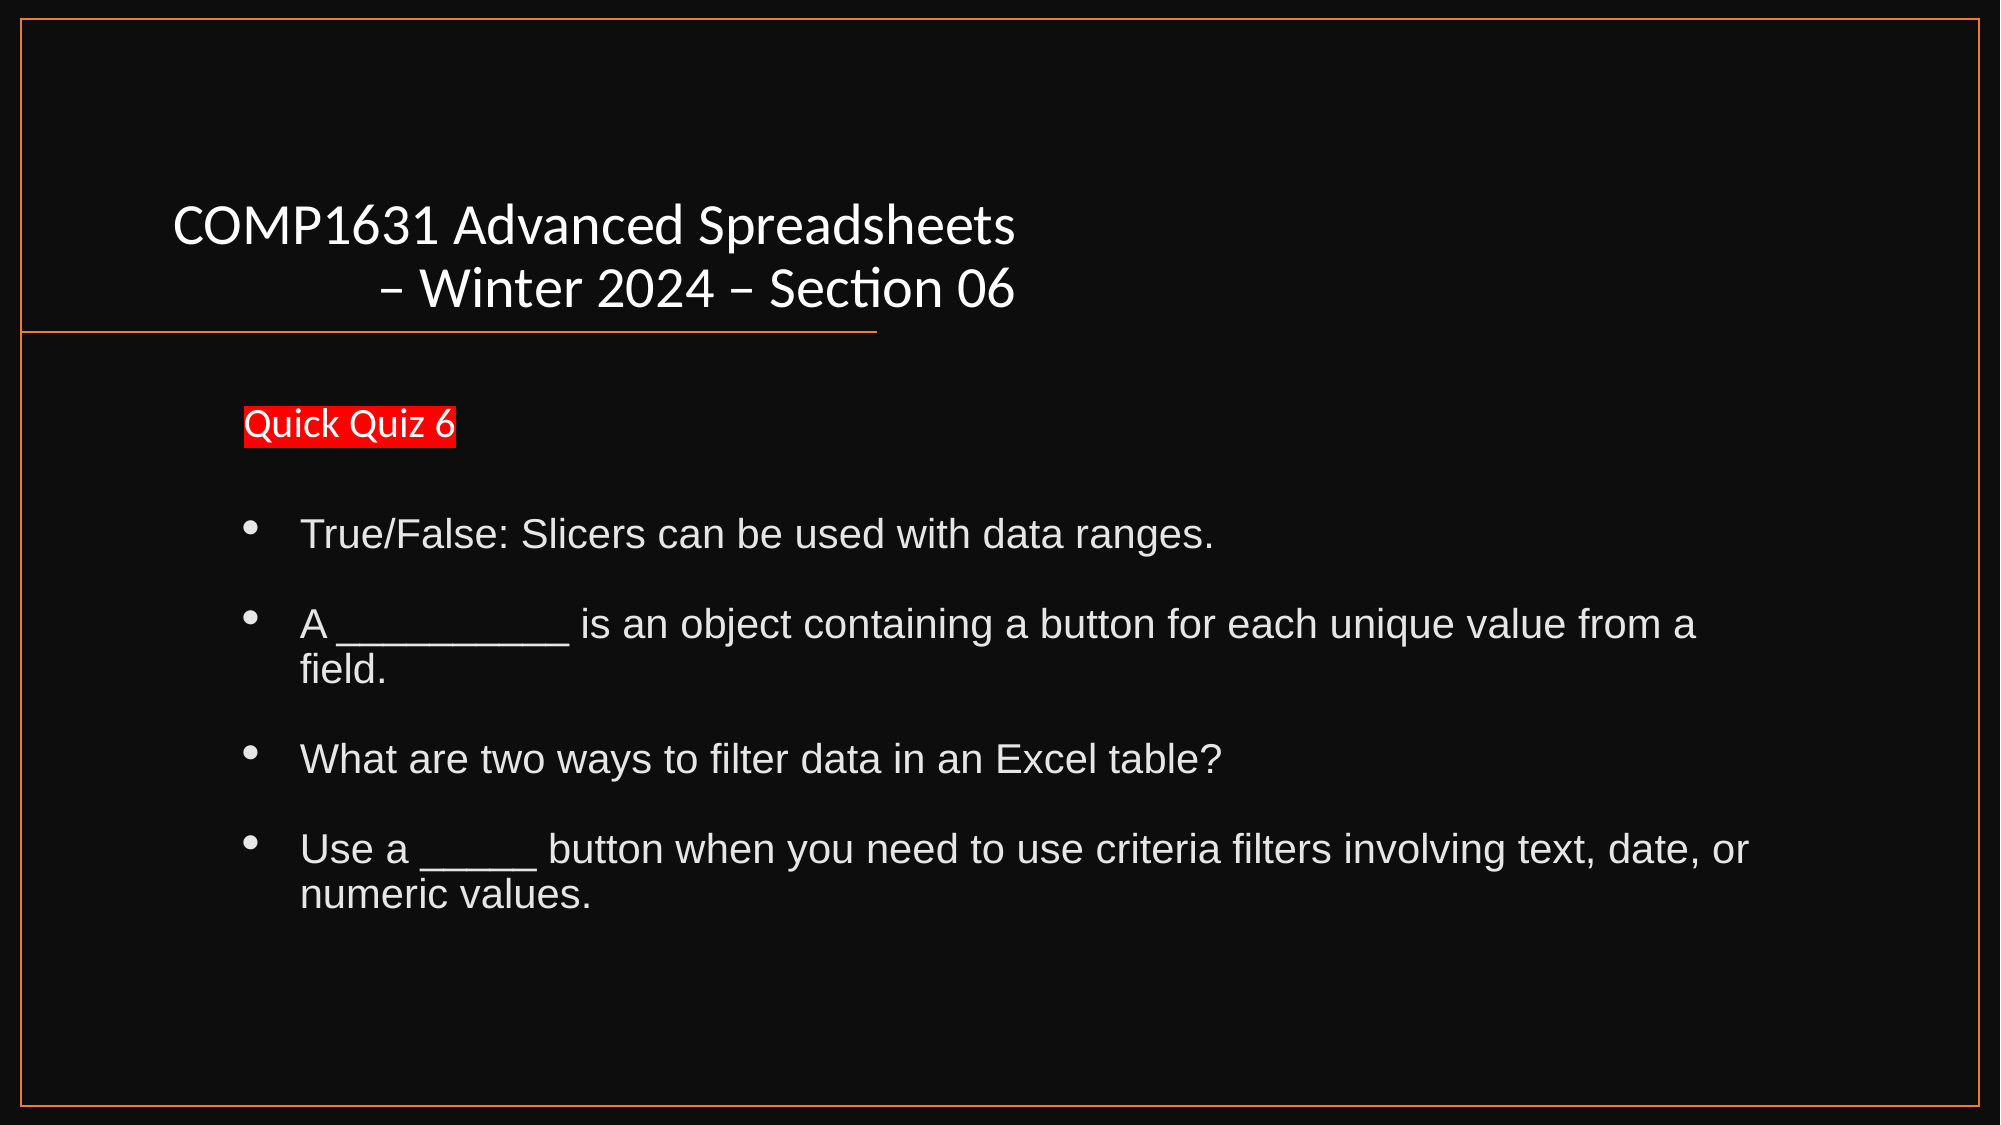

# COMP1631 Advanced Spreadsheets – Winter 2024 – Section 06
Quick Quiz 6

True/False: Slicers can be used with data ranges.

A __________ is an object containing a button for each unique value from a field.

What are two ways to filter data in an Excel table?

Use a _____ button when you need to use criteria filters involving text, date, or numeric values.